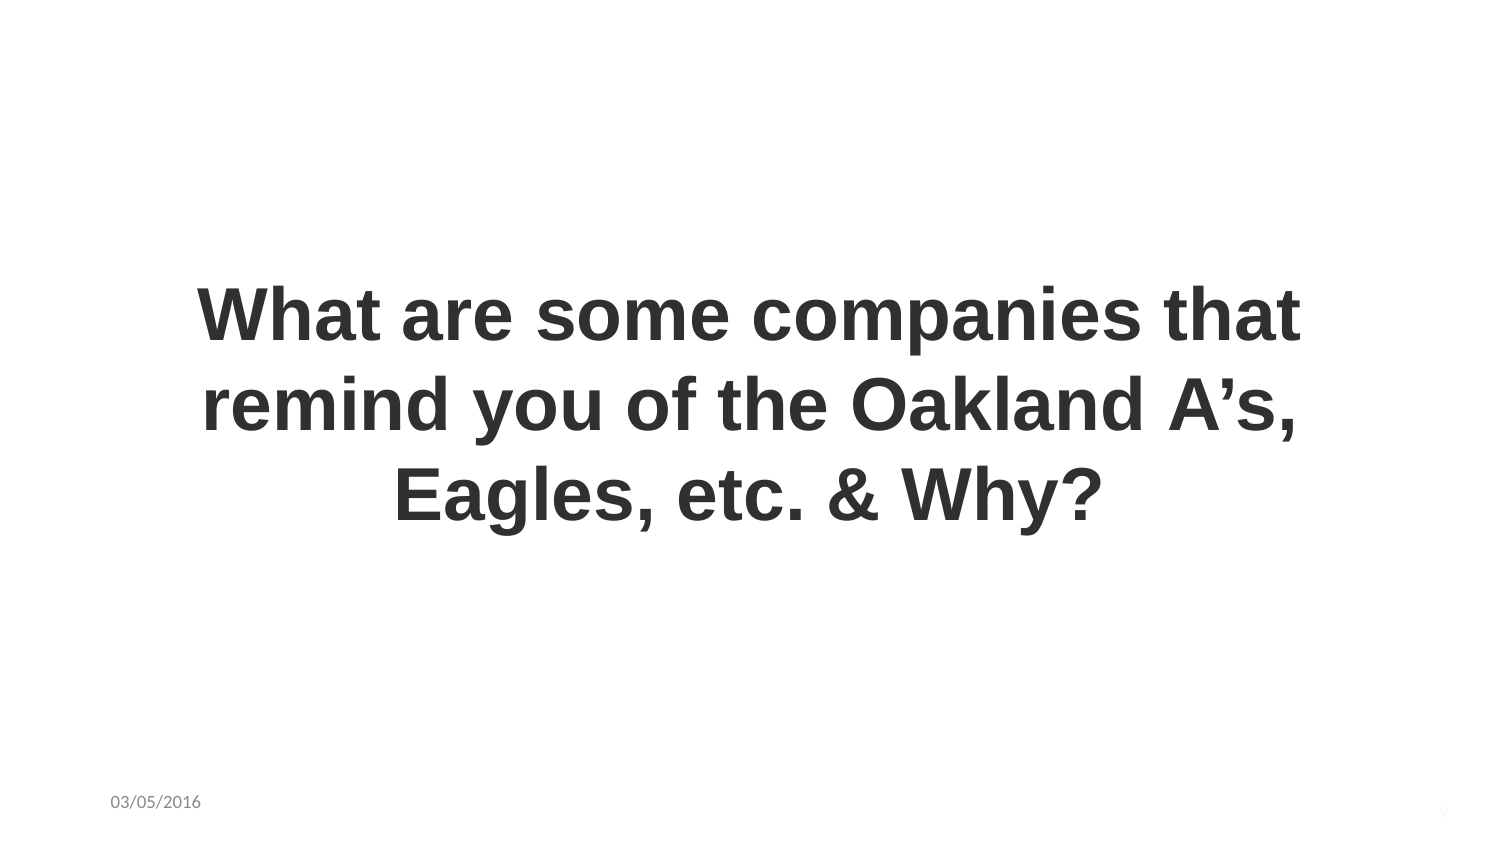

# What are some companies that remind you of the Oakland A’s, Eagles, etc. & Why?
03/05/2016
9